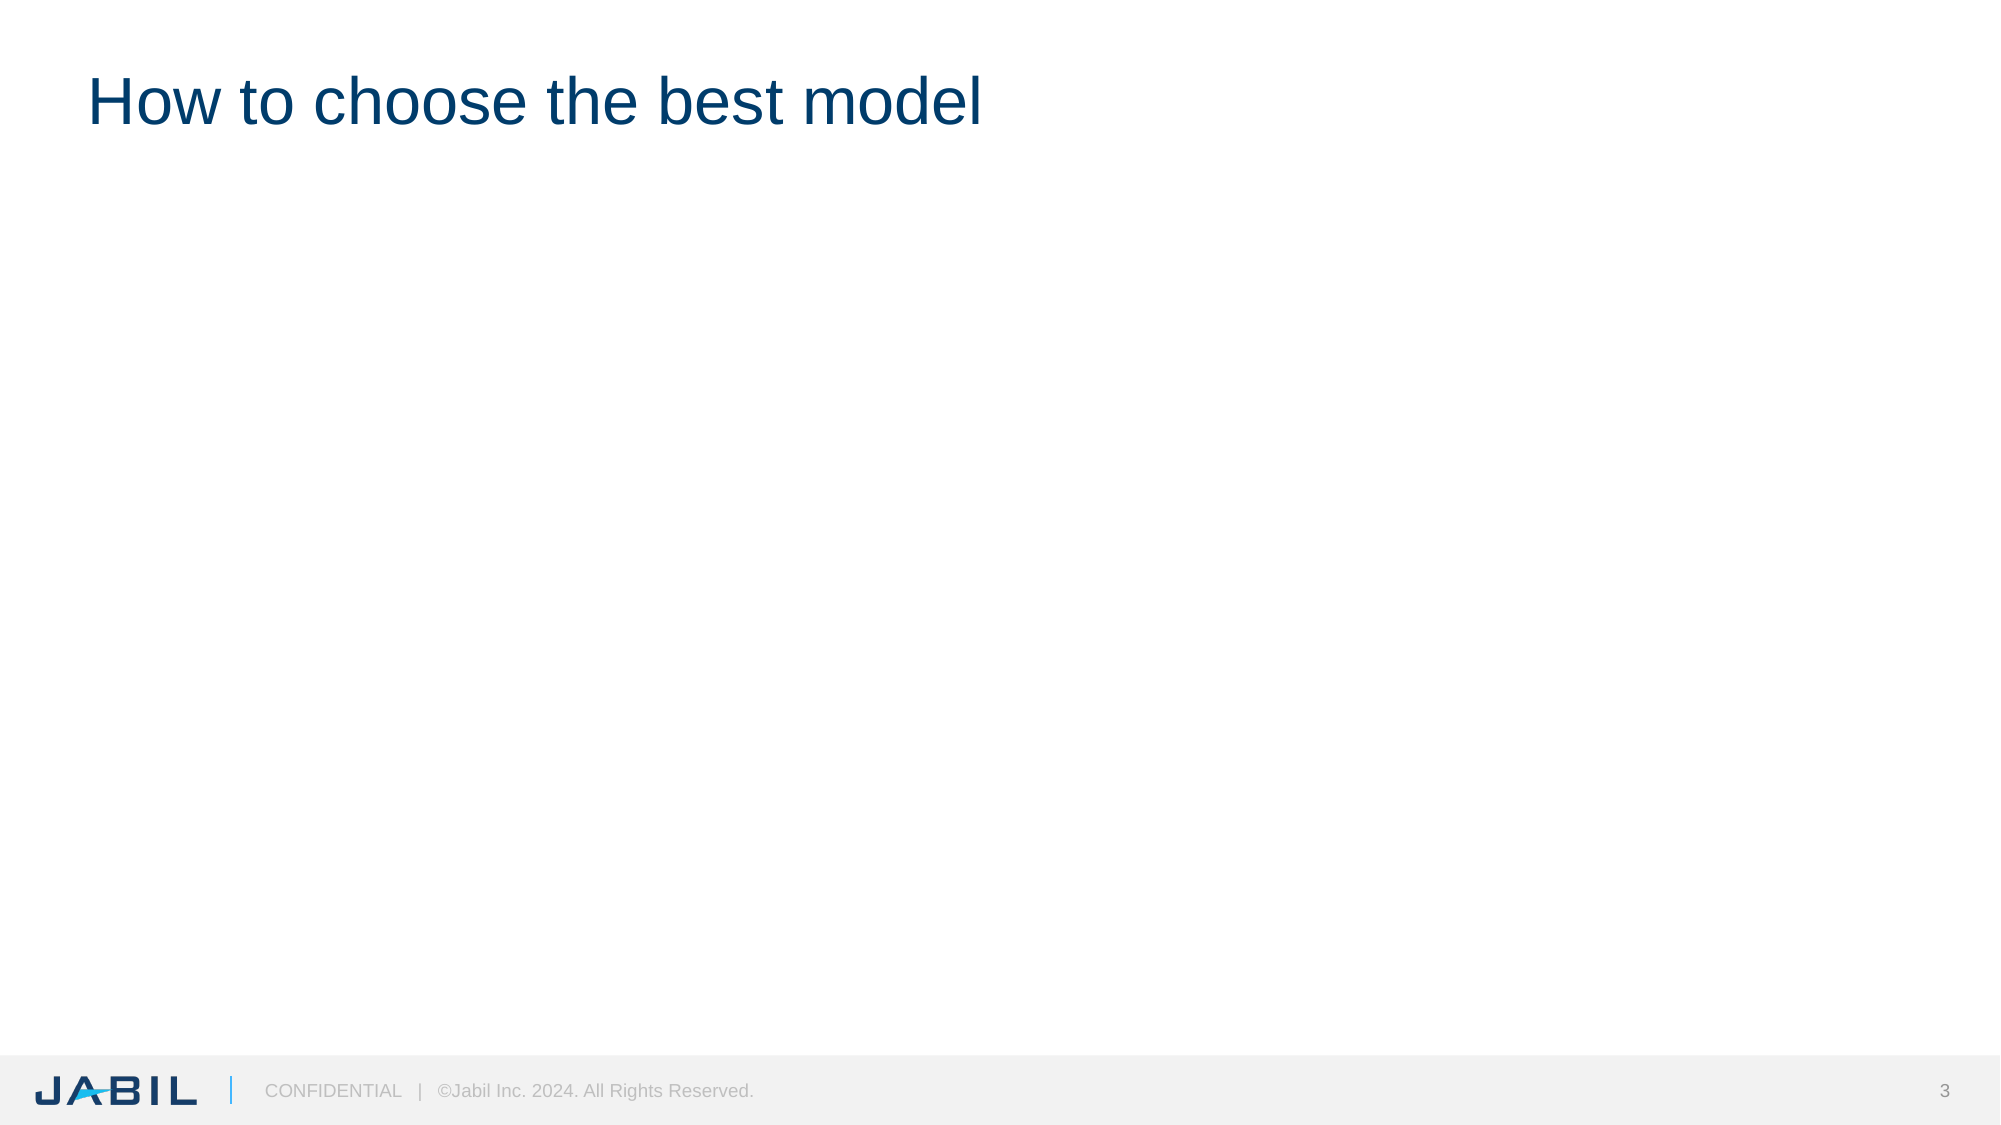

# How to choose the best model